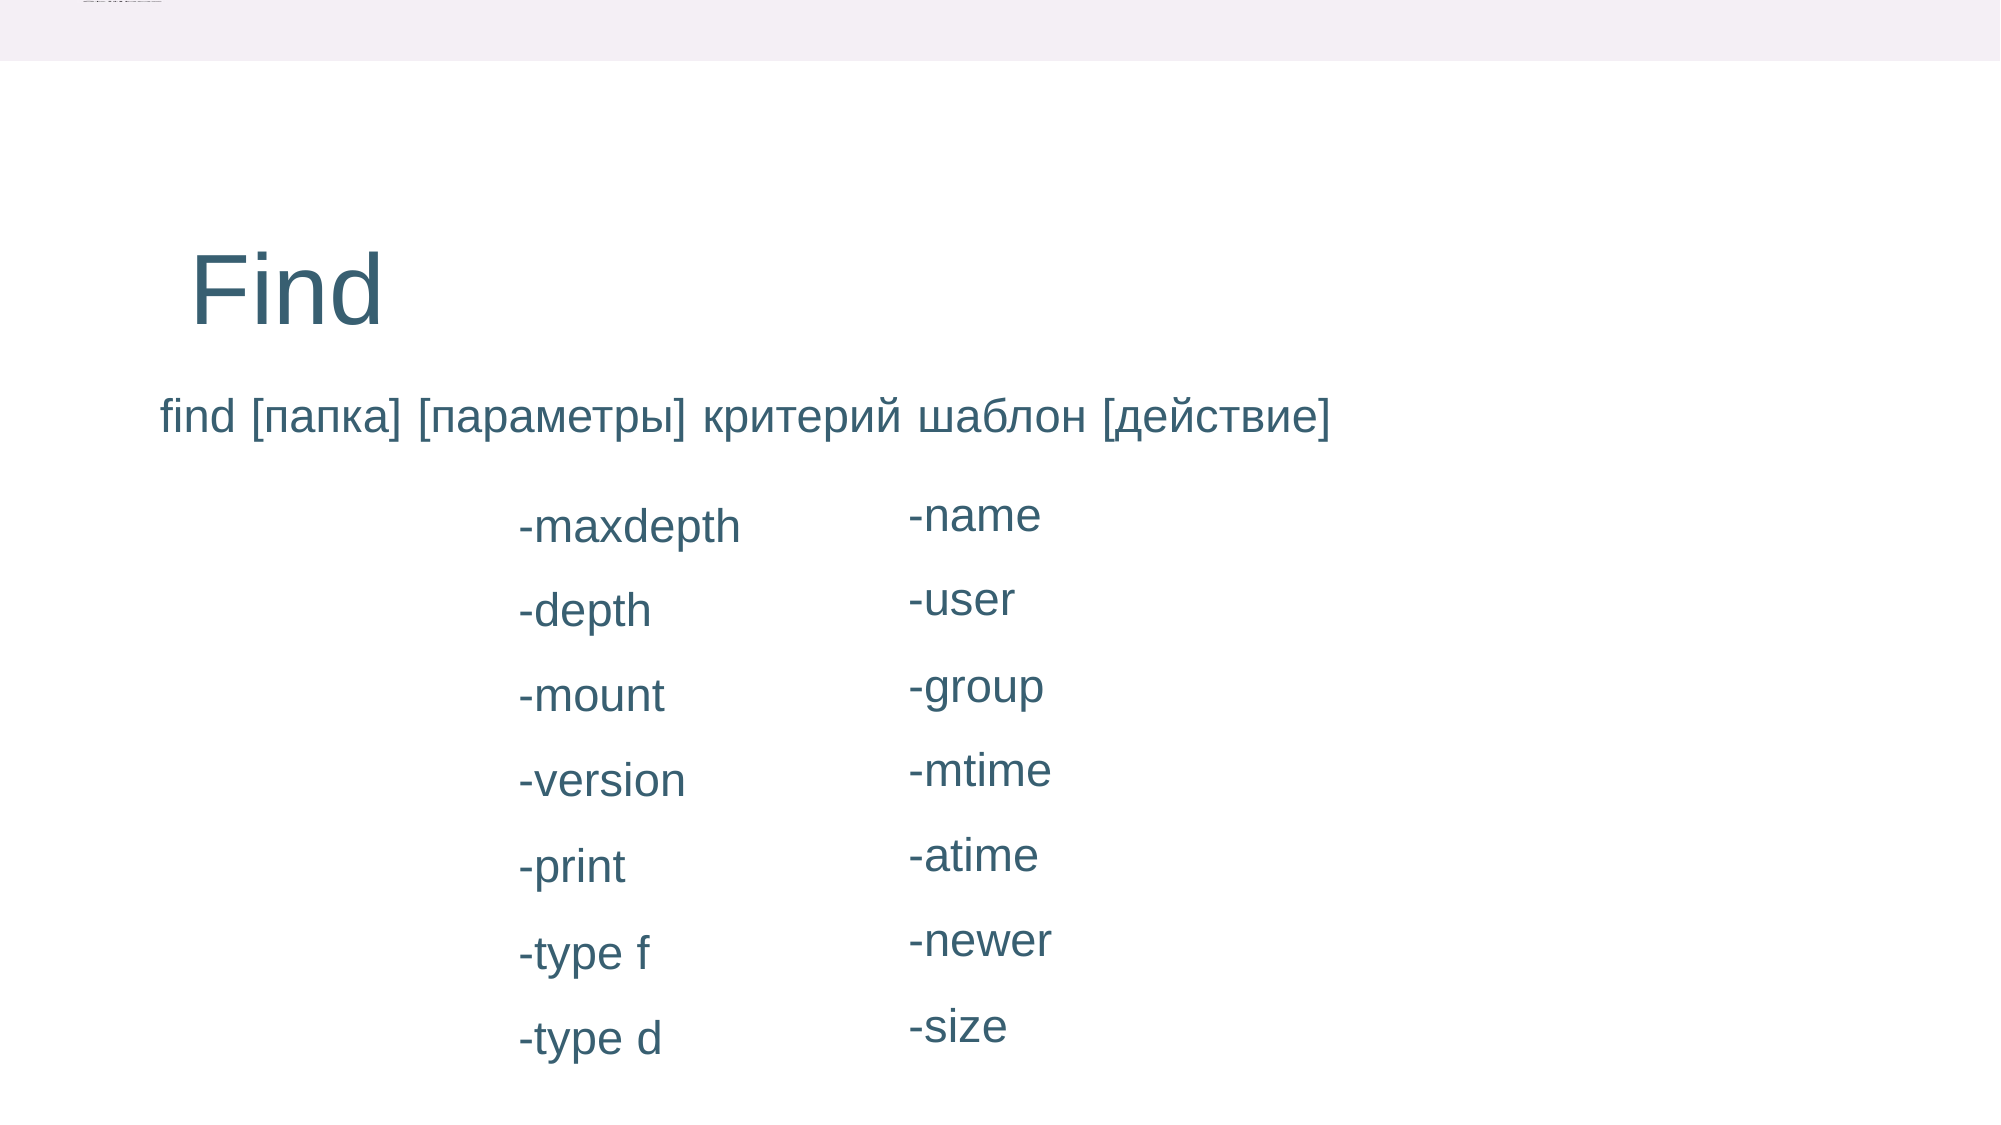

Find
ﬁnd [папка] [параметры] критерий шаблон [действие]
-name
-user
-maxdepth
-depth
-mount
-version
-print
-group
-mtime
-atime
-newer
-size
-type f
-type d